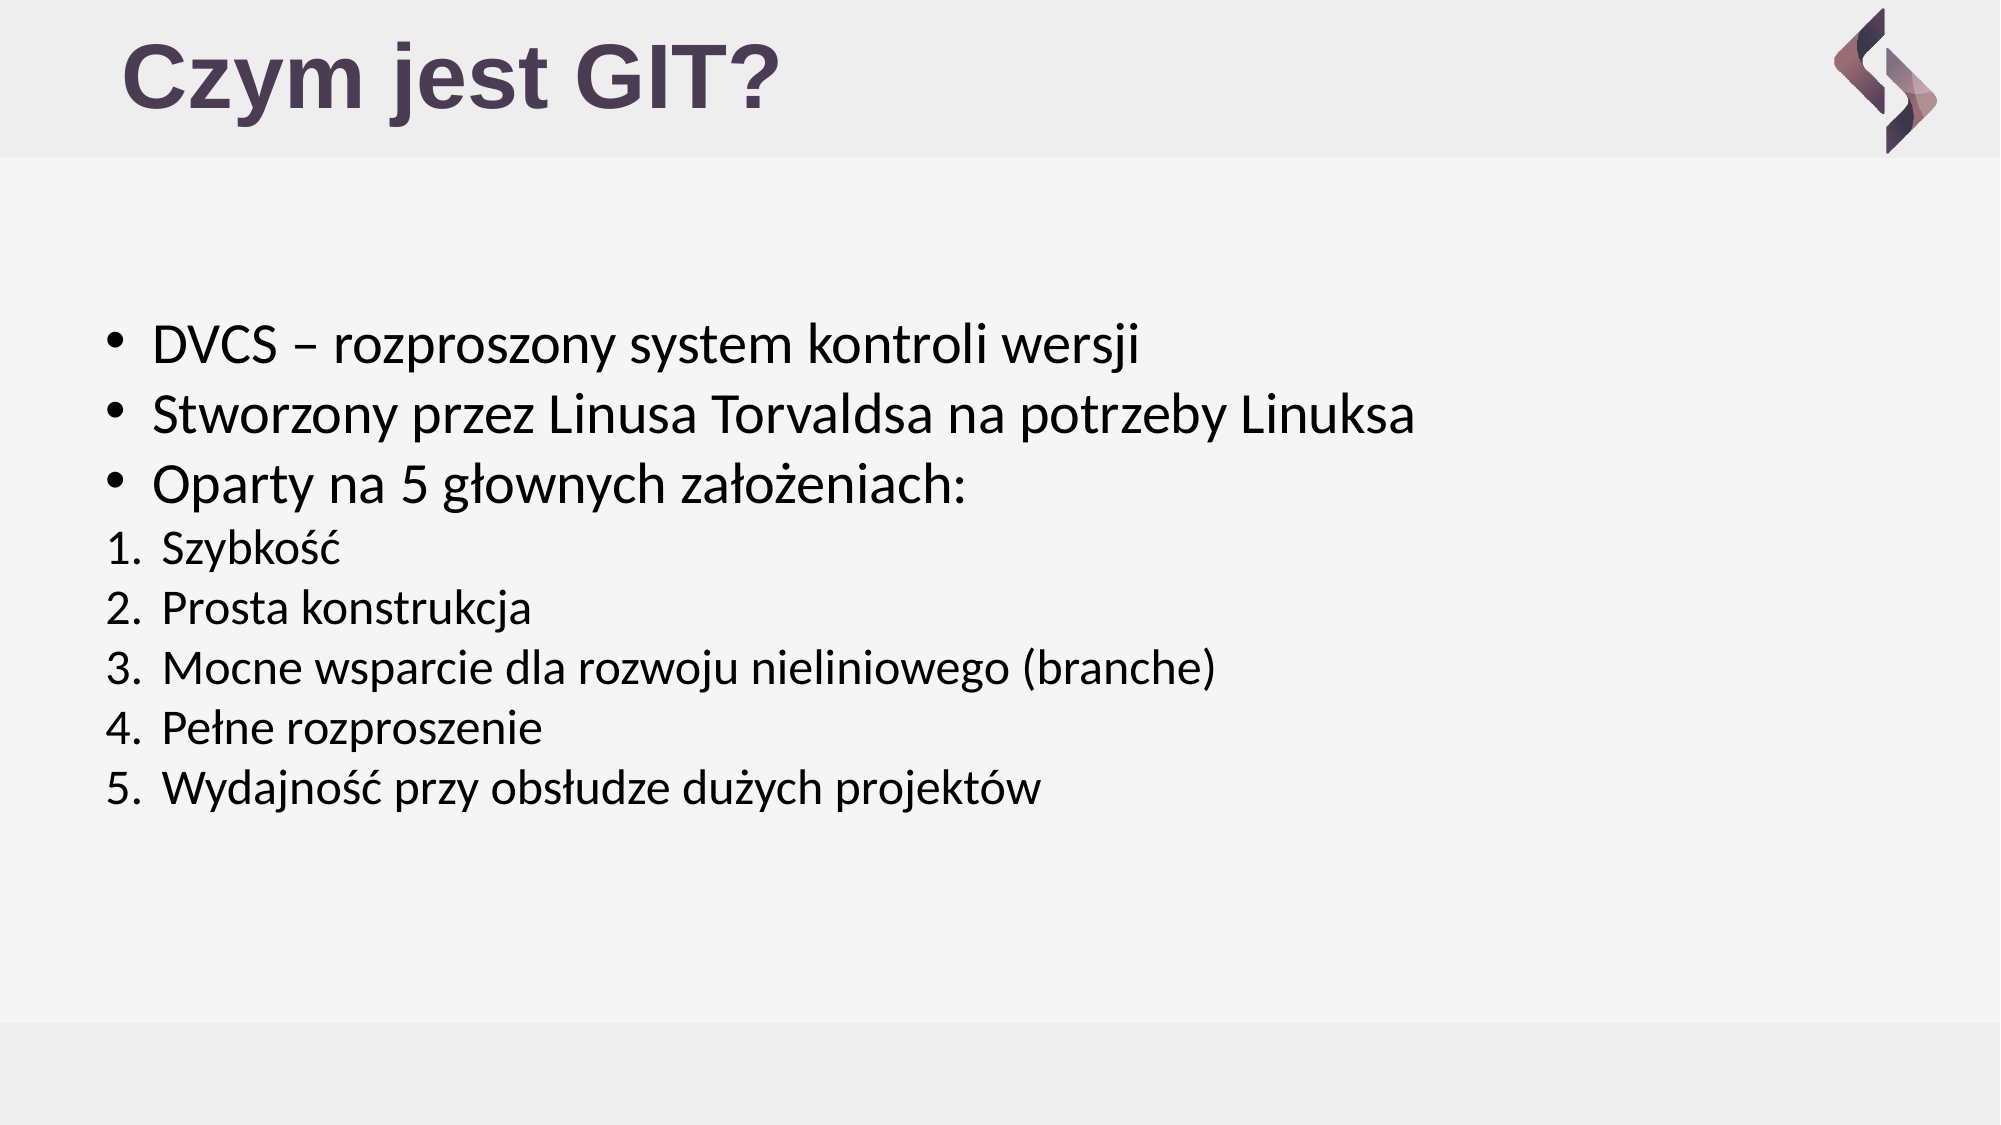

# Czym jest GIT?
DVCS – rozproszony system kontroli wersji
Stworzony przez Linusa Torvaldsa na potrzeby Linuksa
Oparty na 5 głownych założeniach:
Szybkość
Prosta konstrukcja
Mocne wsparcie dla rozwoju nieliniowego (branche)
Pełne rozproszenie
Wydajność przy obsłudze dużych projektów